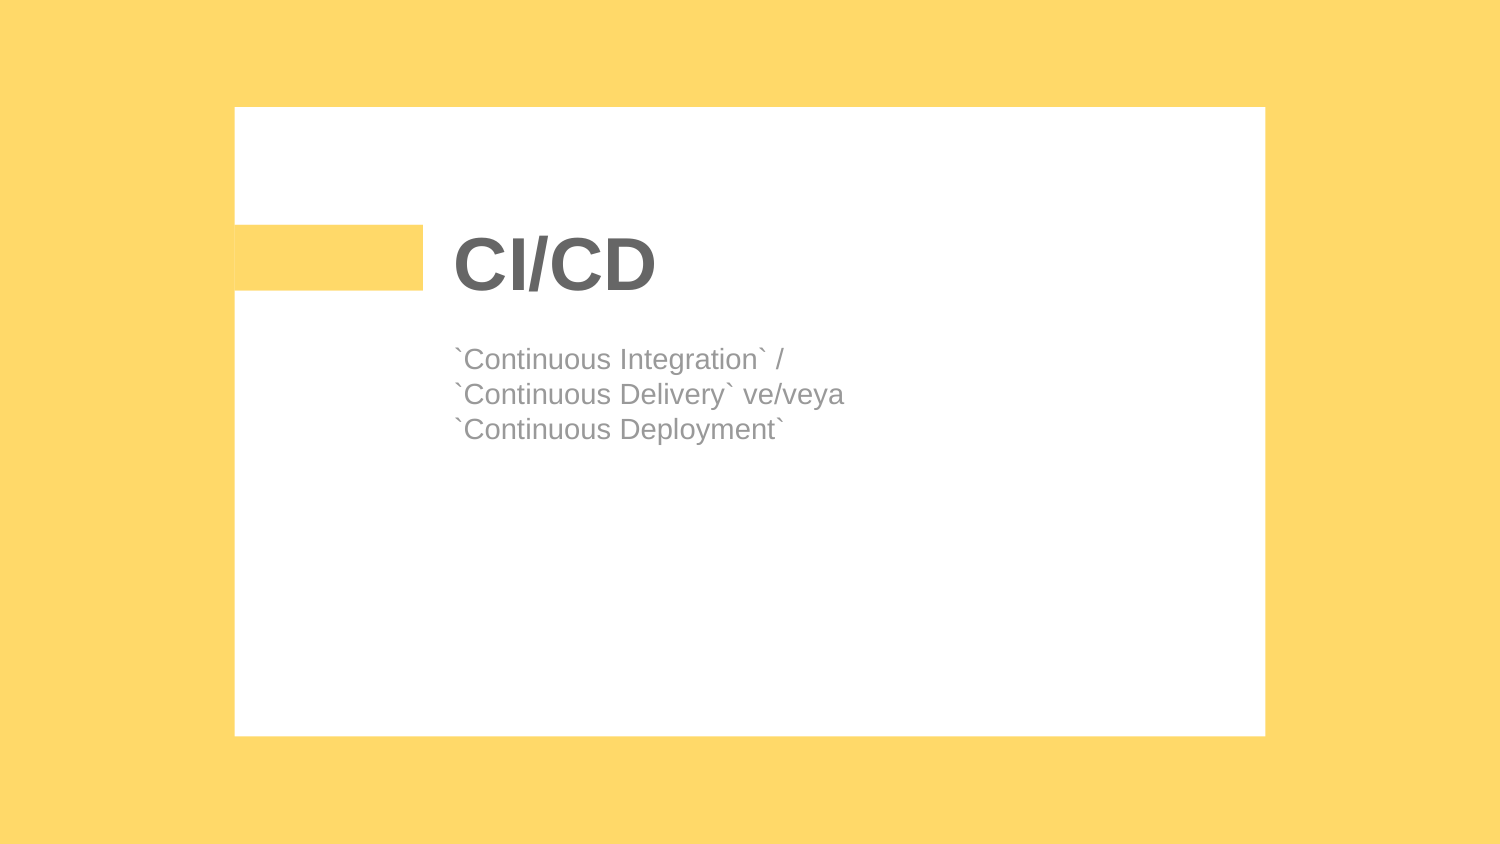

# CI/CD

`Continuous Integration` / `Continuous Delivery` ve/veya `Continuous Deployment`